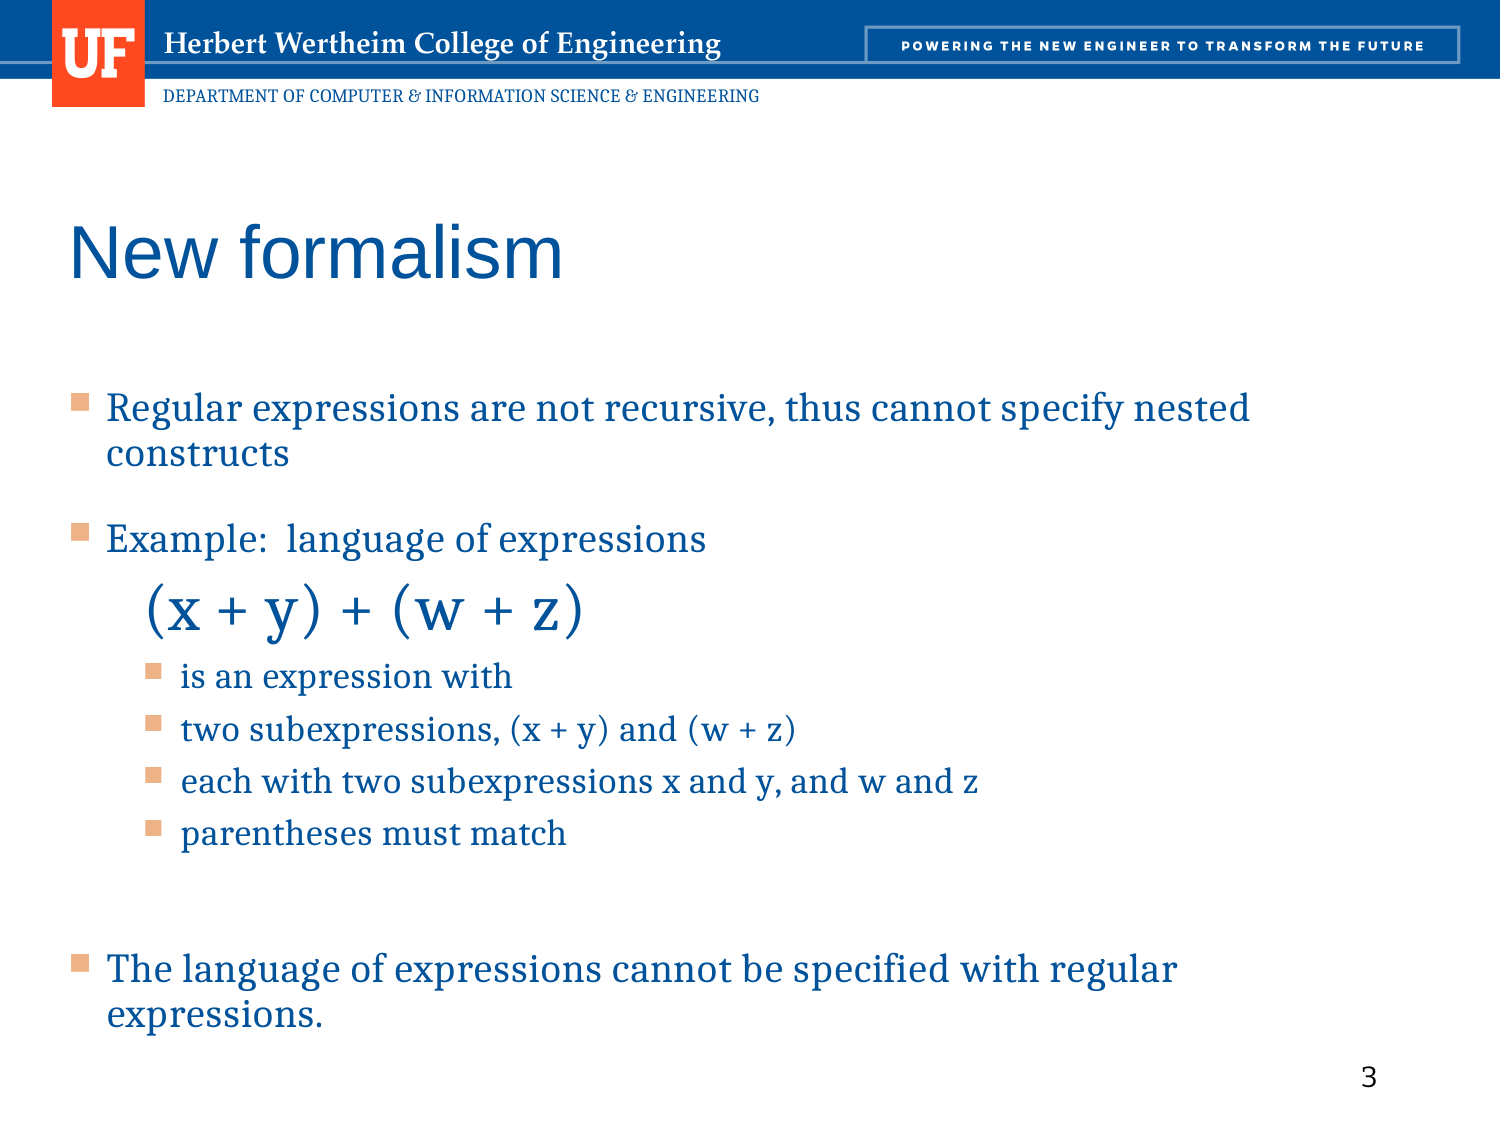

# New formalism
Regular expressions are not recursive, thus cannot specify nested constructs
Example:  language of expressions
(x + y) + (w + z)
is an expression with
two subexpressions, (x + y) and (w + z)
each with two subexpressions x and y, and w and z
parentheses must match

The language of expressions cannot be specified with regular expressions.

3